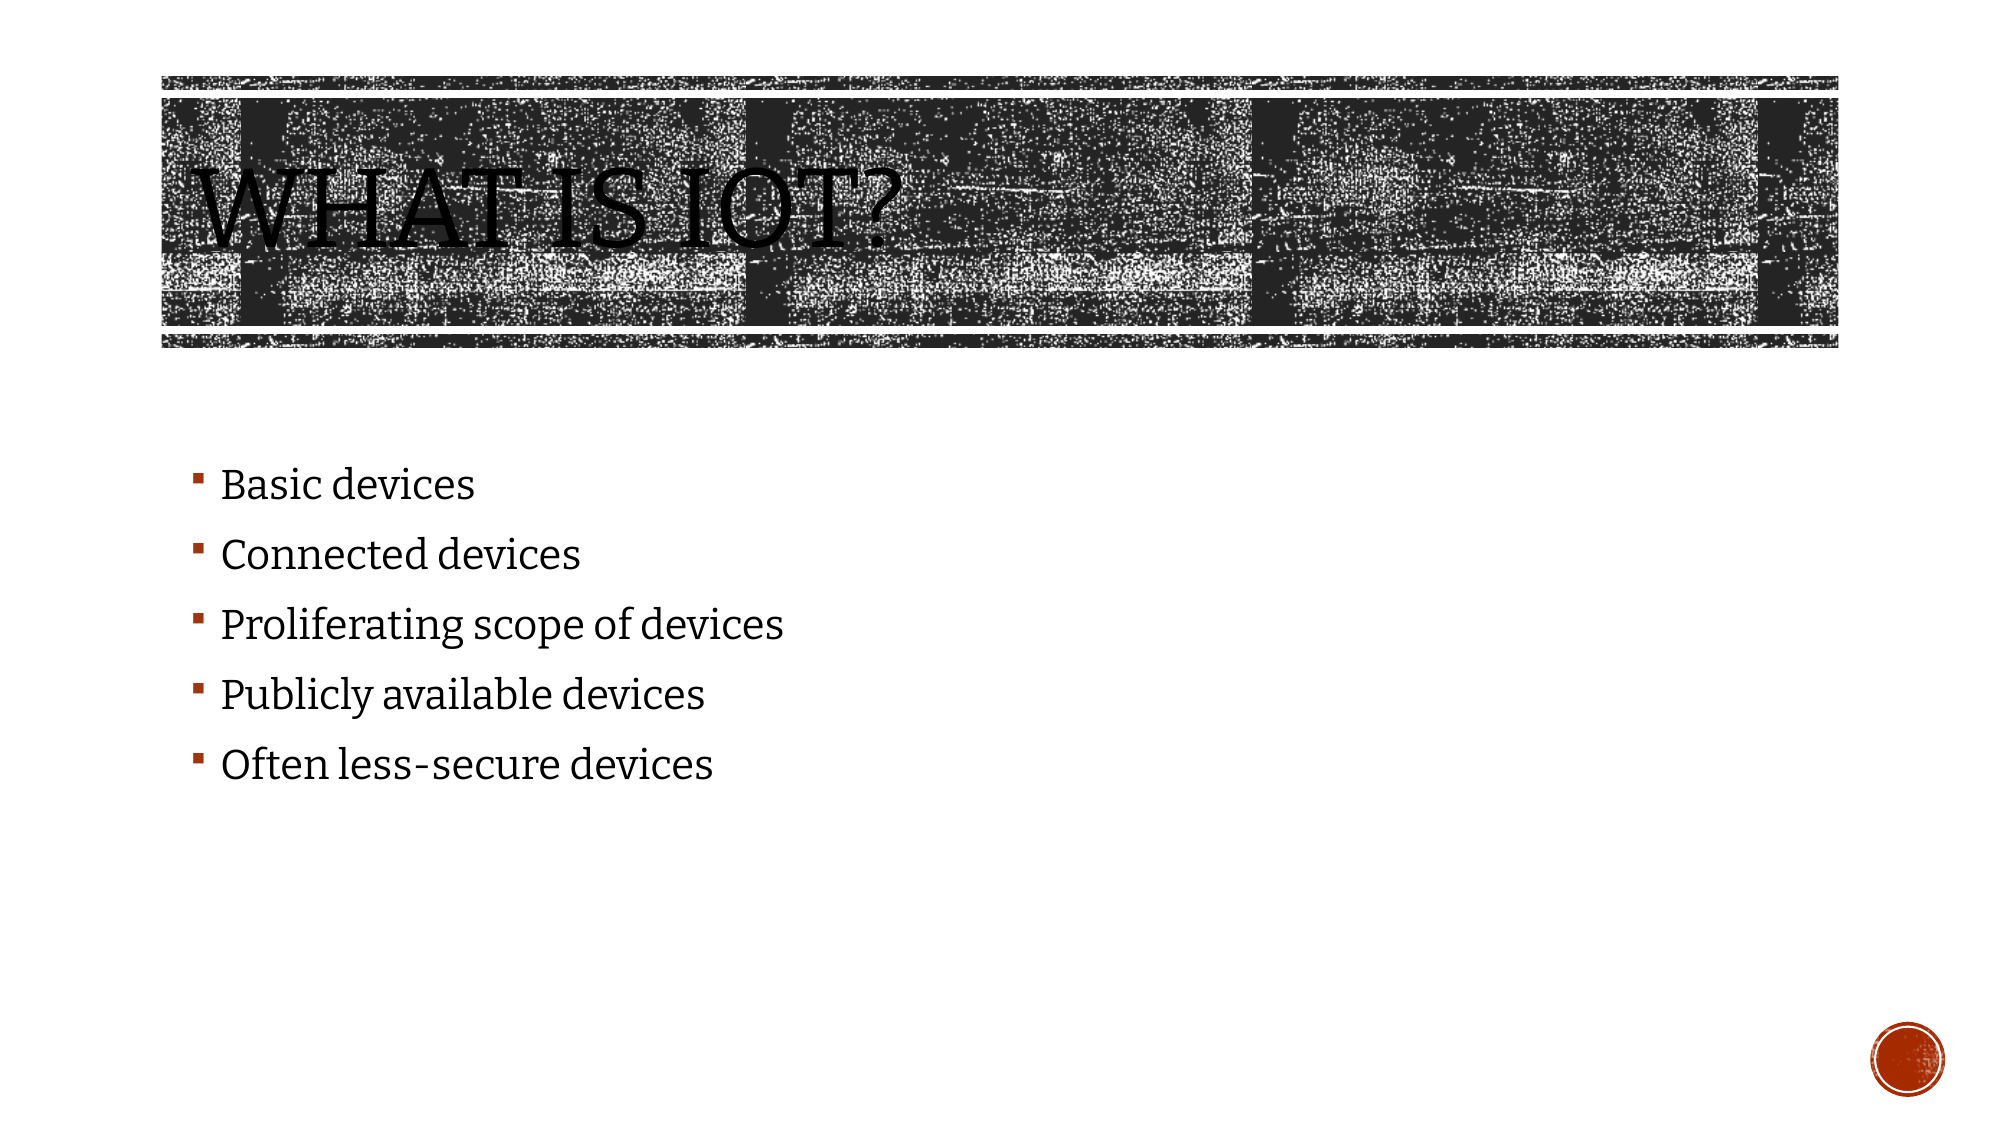

# What is IoT?

Basic devices
Connected devices
Proliferating scope of devices
Publicly available devices
Often less-secure devices